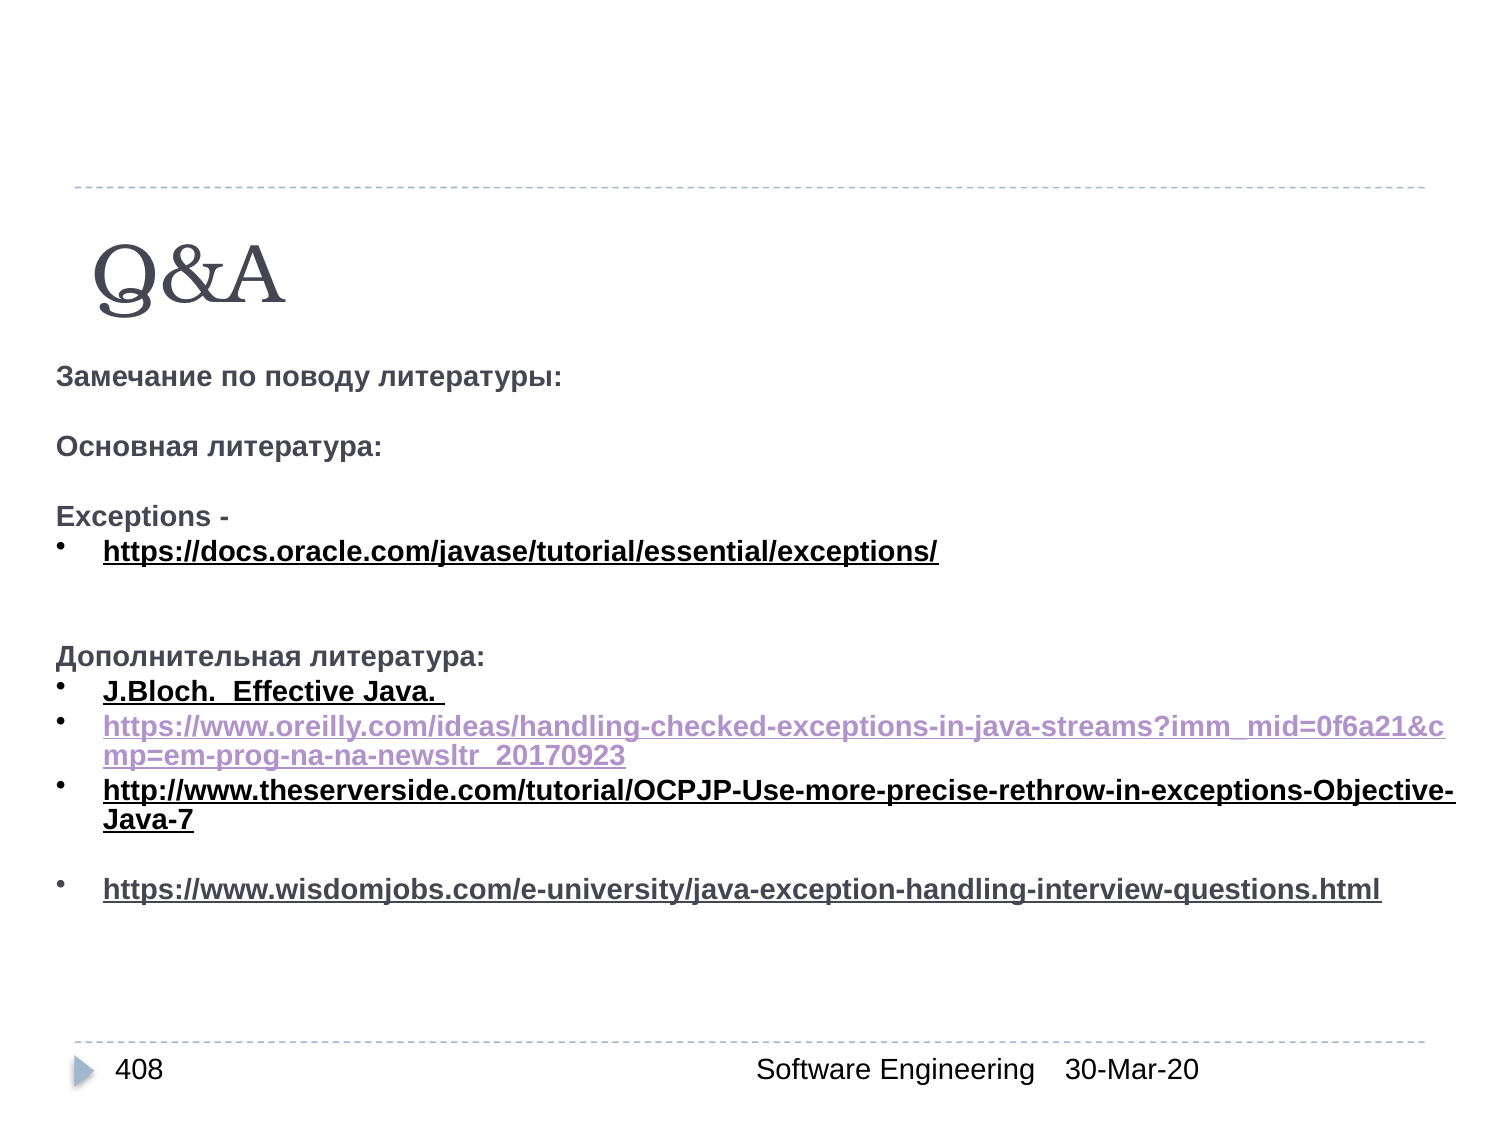

# Q&A
Замечание по поводу литературы:
Основная литература:

Exceptions -
https://docs.oracle.com/javase/tutorial/essential/exceptions/
Дополнительная литература:
J.Bloch.  Effective Java.
https://www.oreilly.com/ideas/handling-checked-exceptions-in-java-streams?imm_mid=0f6a21&cmp=em-prog-na-na-newsltr_20170923
http://www.theserverside.com/tutorial/OCPJP-Use-more-precise-rethrow-in-exceptions-Objective-Java-7
https://www.wisdomjobs.com/e-university/java-exception-handling-interview-questions.html

408
Software Engineering
30-Mar-20